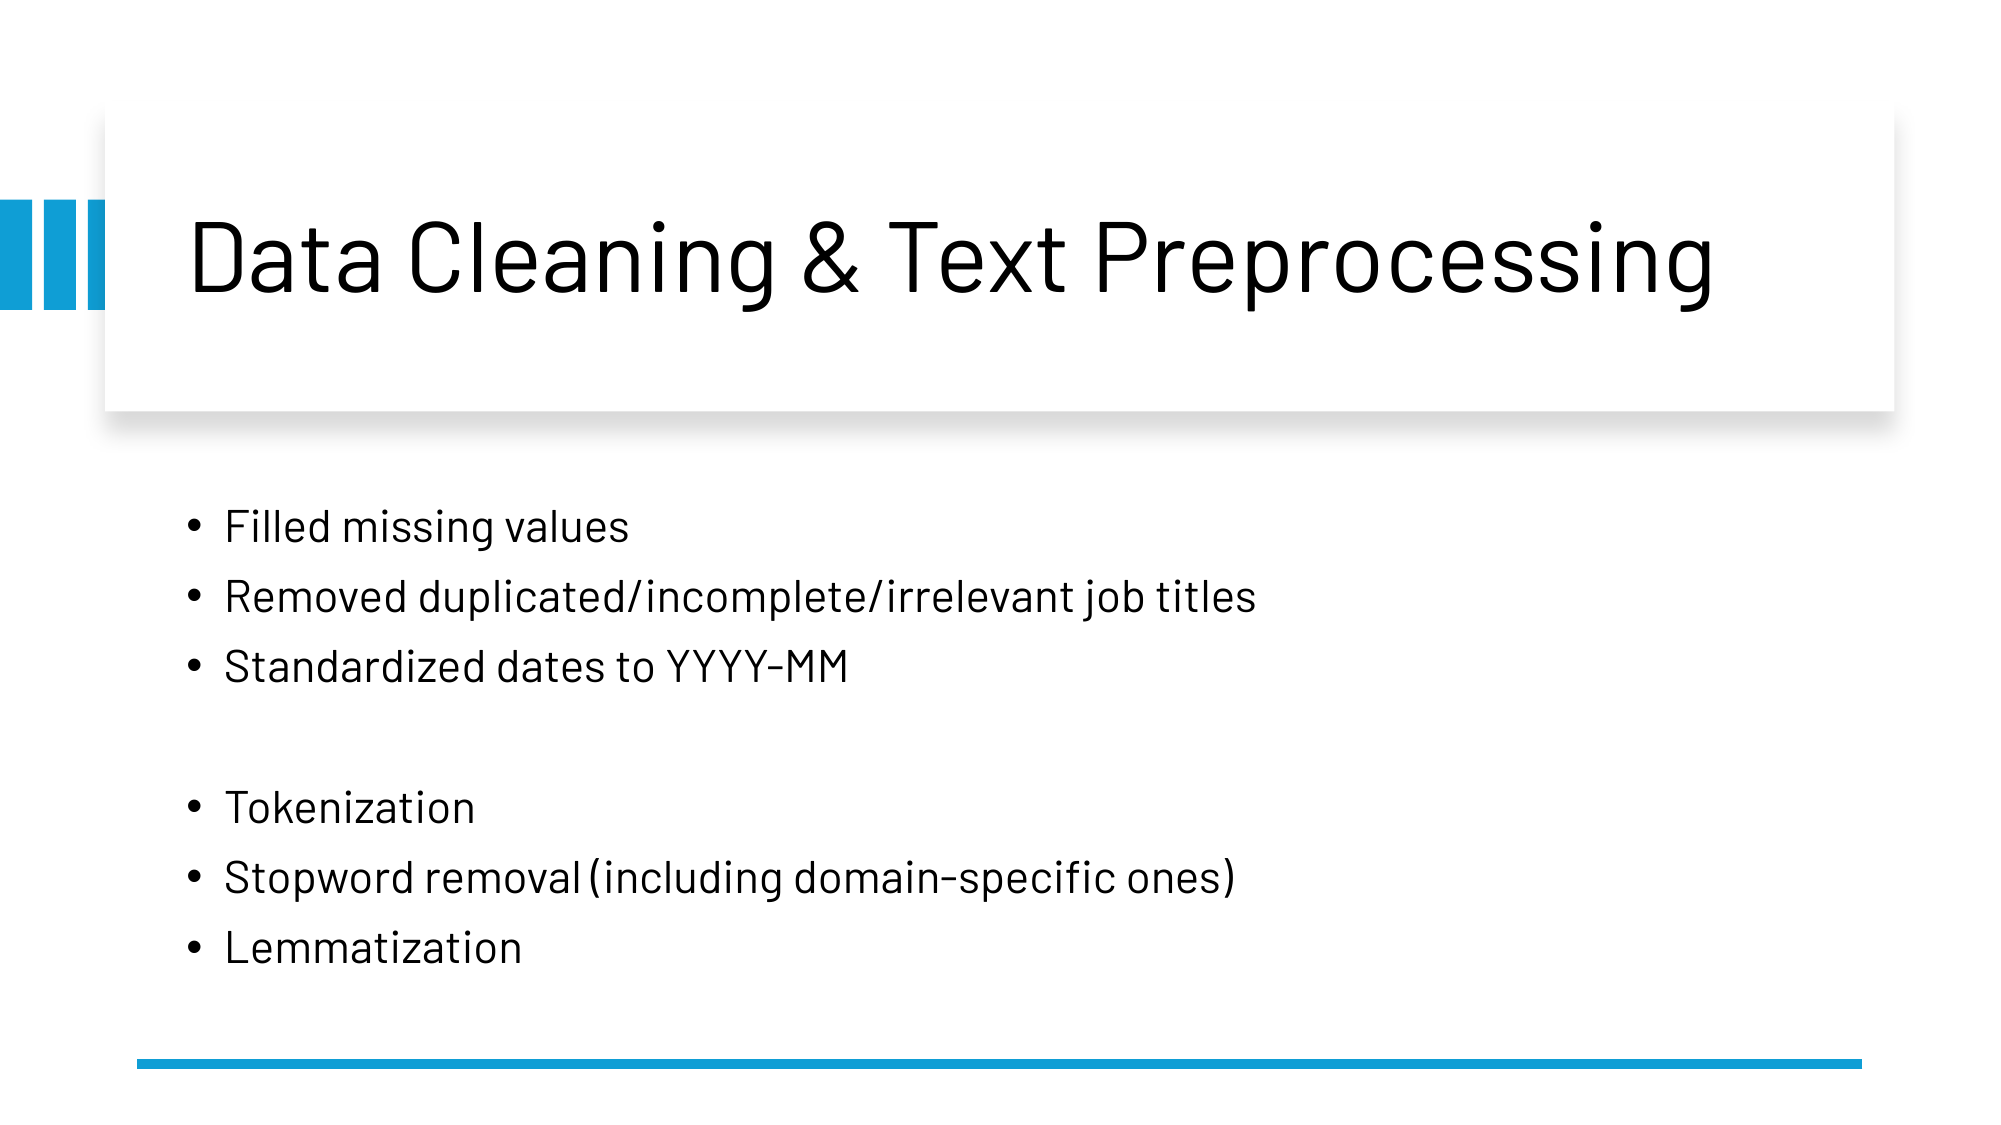

# Data Cleaning & Text Preprocessing

Filled missing values
Removed duplicated/incomplete/irrelevant job titles
Standardized dates to YYYY-MM

Tokenization
Stopword removal (including domain-specific ones)
Lemmatization